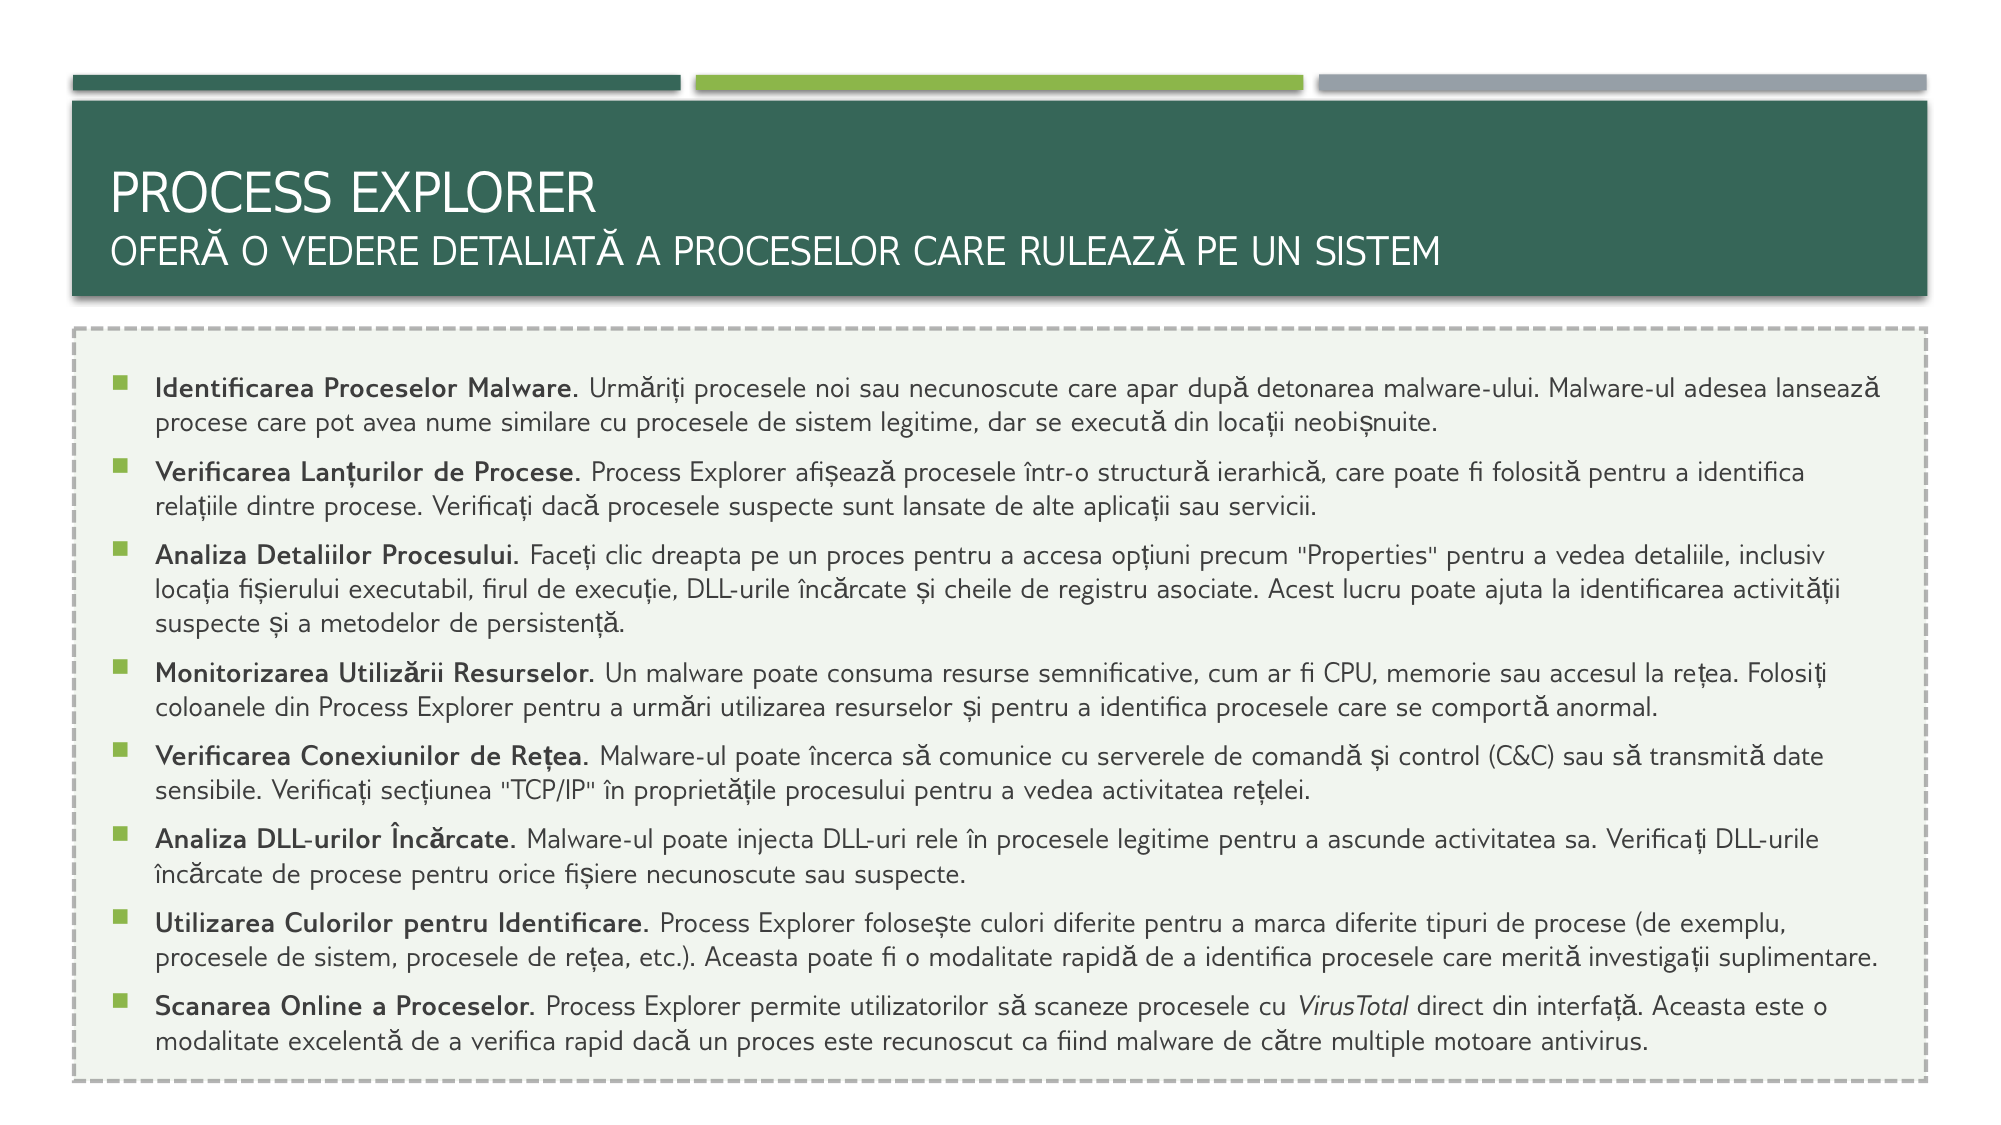

# Process Explorer oferă o vedere detaliată a proceselor care rulează pe un sistem

Identificarea Proceselor Malware. Urmăriți procesele noi sau necunoscute care apar după detonarea malware-ului. Malware-ul adesea lansează procese care pot avea nume similare cu procesele de sistem legitime, dar se execută din locații neobișnuite.
Verificarea Lanțurilor de Procese. Process Explorer afișează procesele într-o structură ierarhică, care poate fi folosită pentru a identifica relațiile dintre procese. Verificați dacă procesele suspecte sunt lansate de alte aplicații sau servicii.
Analiza Detaliilor Procesului. Faceți clic dreapta pe un proces pentru a accesa opțiuni precum "Properties" pentru a vedea detaliile, inclusiv locația fișierului executabil, firul de execuție, DLL-urile încărcate și cheile de registru asociate. Acest lucru poate ajuta la identificarea activității suspecte și a metodelor de persistență.
Monitorizarea Utilizării Resurselor. Un malware poate consuma resurse semnificative, cum ar fi CPU, memorie sau accesul la rețea. Folosiți coloanele din Process Explorer pentru a urmări utilizarea resurselor și pentru a identifica procesele care se comportă anormal.
Verificarea Conexiunilor de Rețea. Malware-ul poate încerca să comunice cu serverele de comandă și control (C&C) sau să transmită date sensibile. Verificați secțiunea "TCP/IP" în proprietățile procesului pentru a vedea activitatea rețelei.
Analiza DLL-urilor Încărcate. Malware-ul poate injecta DLL-uri rele în procesele legitime pentru a ascunde activitatea sa. Verificați DLL-urile încărcate de procese pentru orice fișiere necunoscute sau suspecte.
Utilizarea Culorilor pentru Identificare. Process Explorer folosește culori diferite pentru a marca diferite tipuri de procese (de exemplu, procesele de sistem, procesele de rețea, etc.). Aceasta poate fi o modalitate rapidă de a identifica procesele care merită investigații suplimentare.
Scanarea Online a Proceselor. Process Explorer permite utilizatorilor să scaneze procesele cu VirusTotal direct din interfață. Aceasta este o modalitate excelentă de a verifica rapid dacă un proces este recunoscut ca fiind malware de către multiple motoare antivirus.